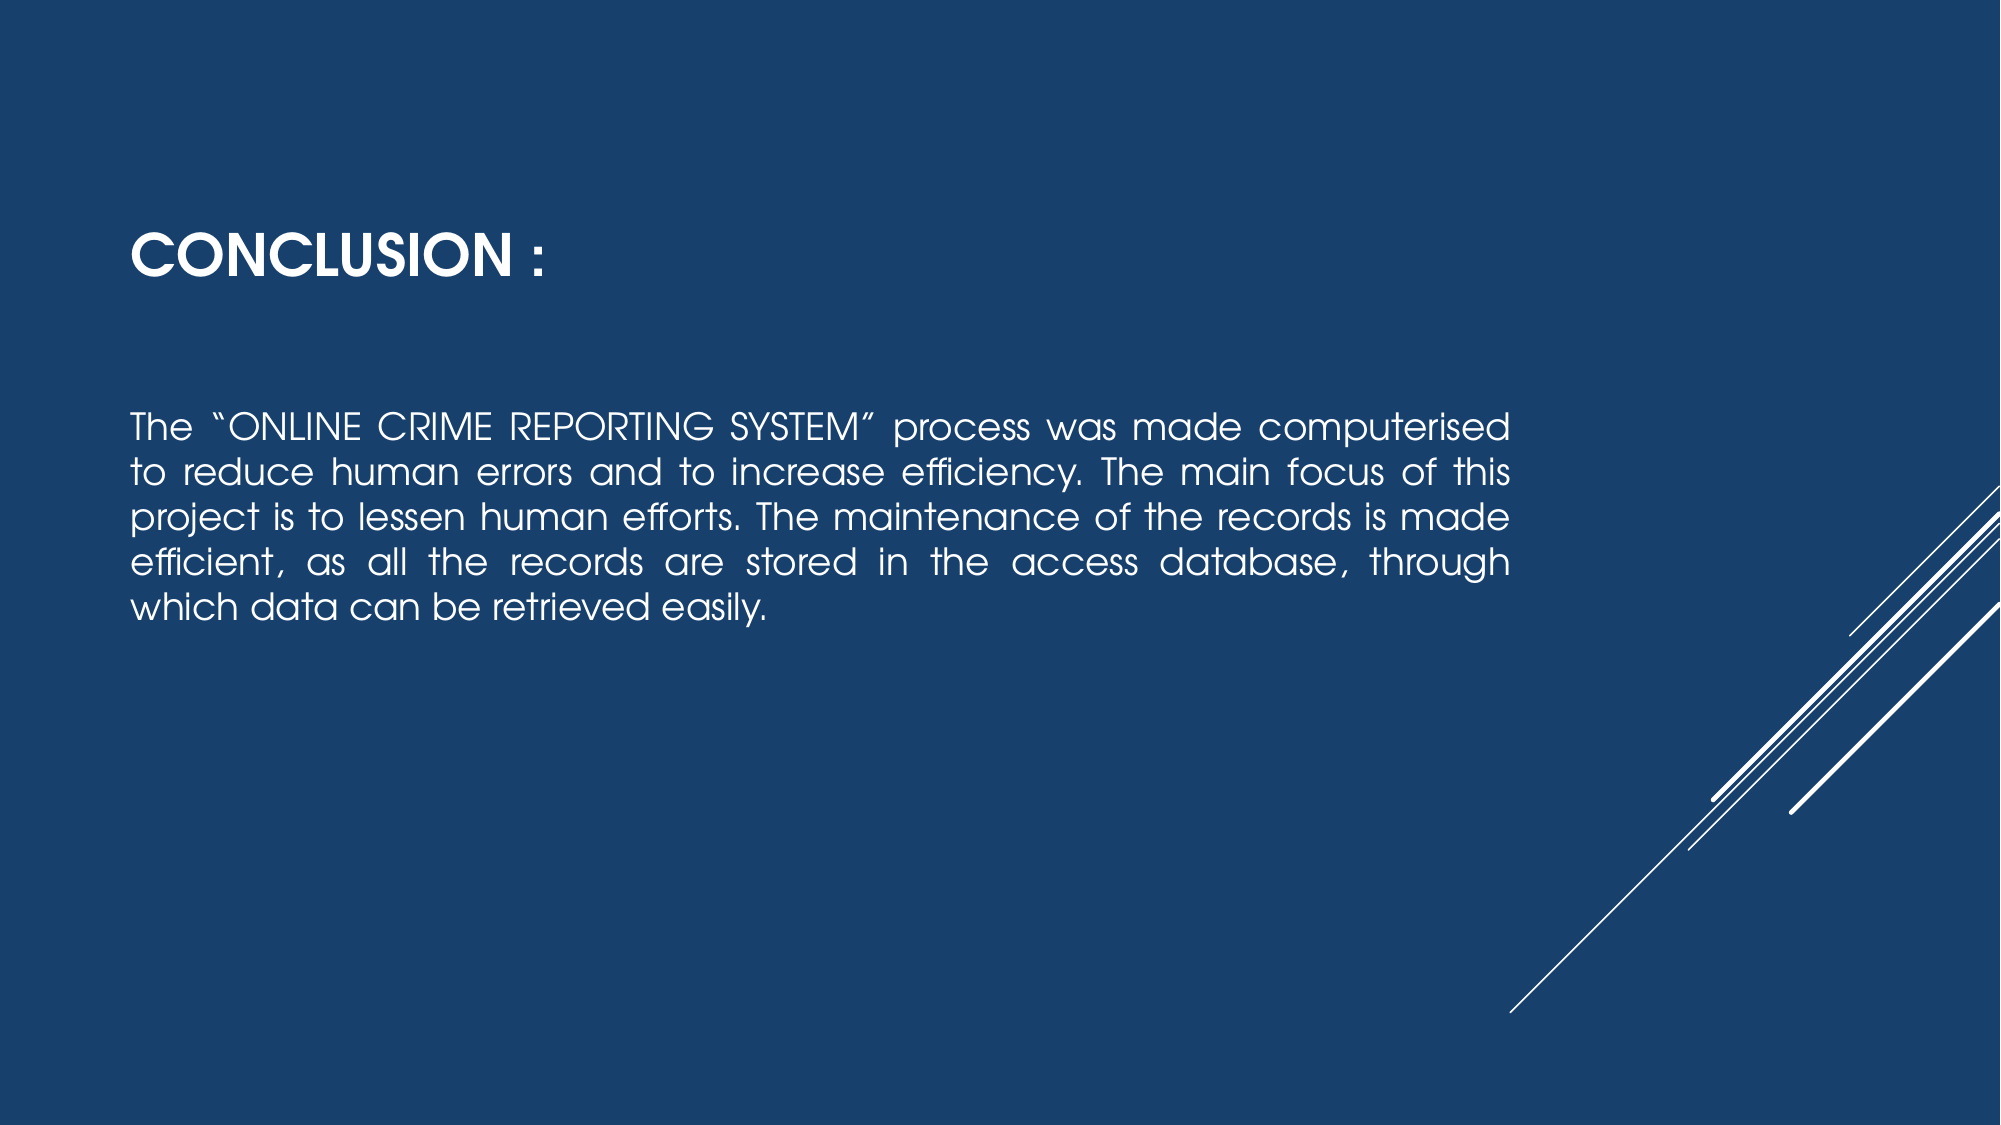

CONCLUSION :
The “ONLINE CRIME REPORTING SYSTEM” process was made computerised to reduce human errors and to increase efficiency. The main focus of this project is to lessen human efforts. The maintenance of the records is made efficient, as all the records are stored in the access database, through which data can be retrieved easily.